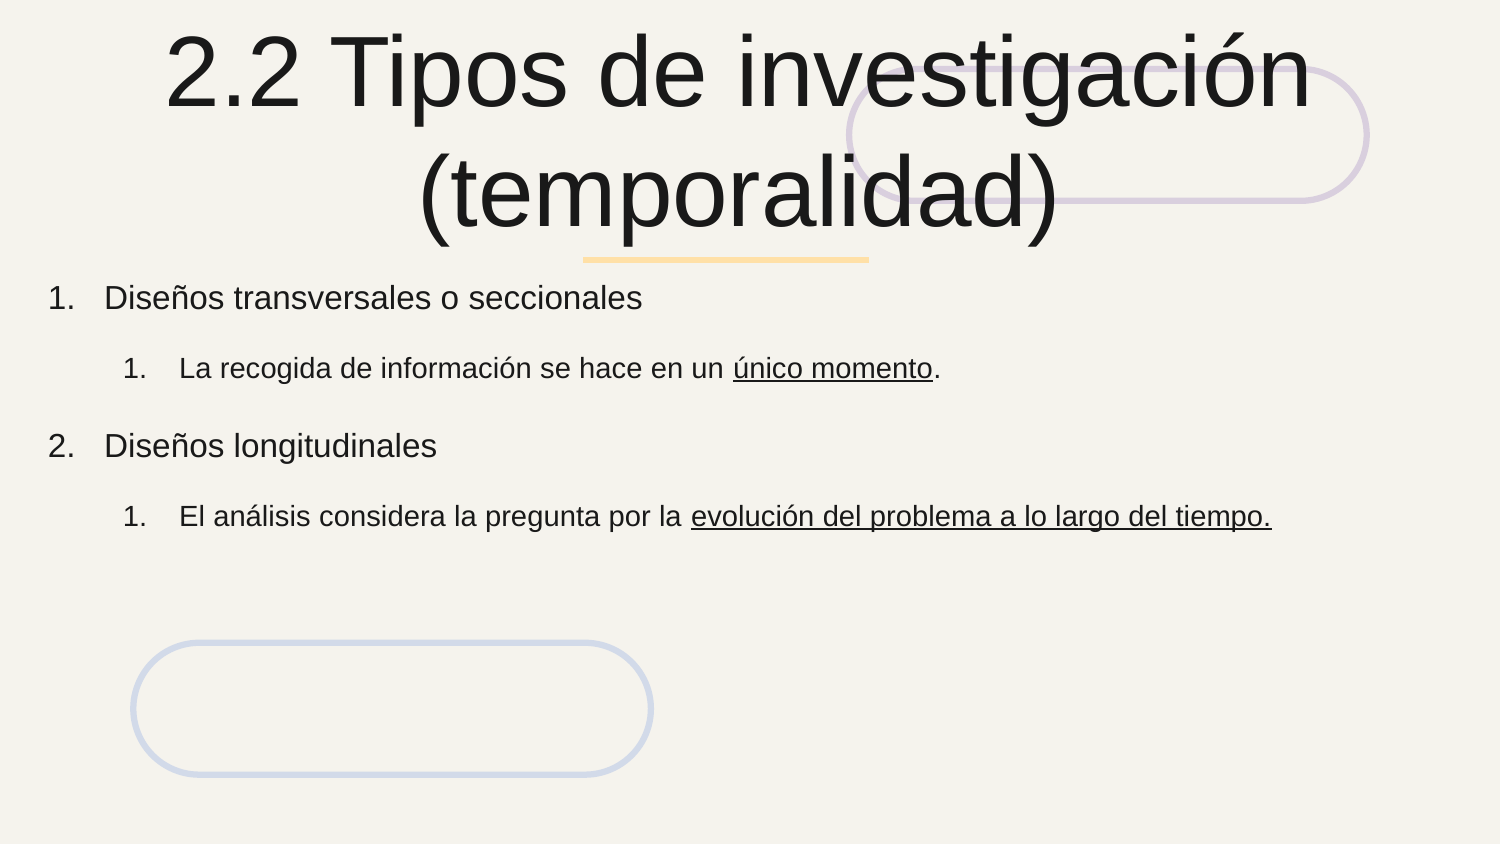

# 2.2 Tipos de investigación (temporalidad)
Diseños transversales o seccionales
La recogida de información se hace en un único momento.

Diseños longitudinales
El análisis considera la pregunta por la evolución del problema a lo largo del tiempo.